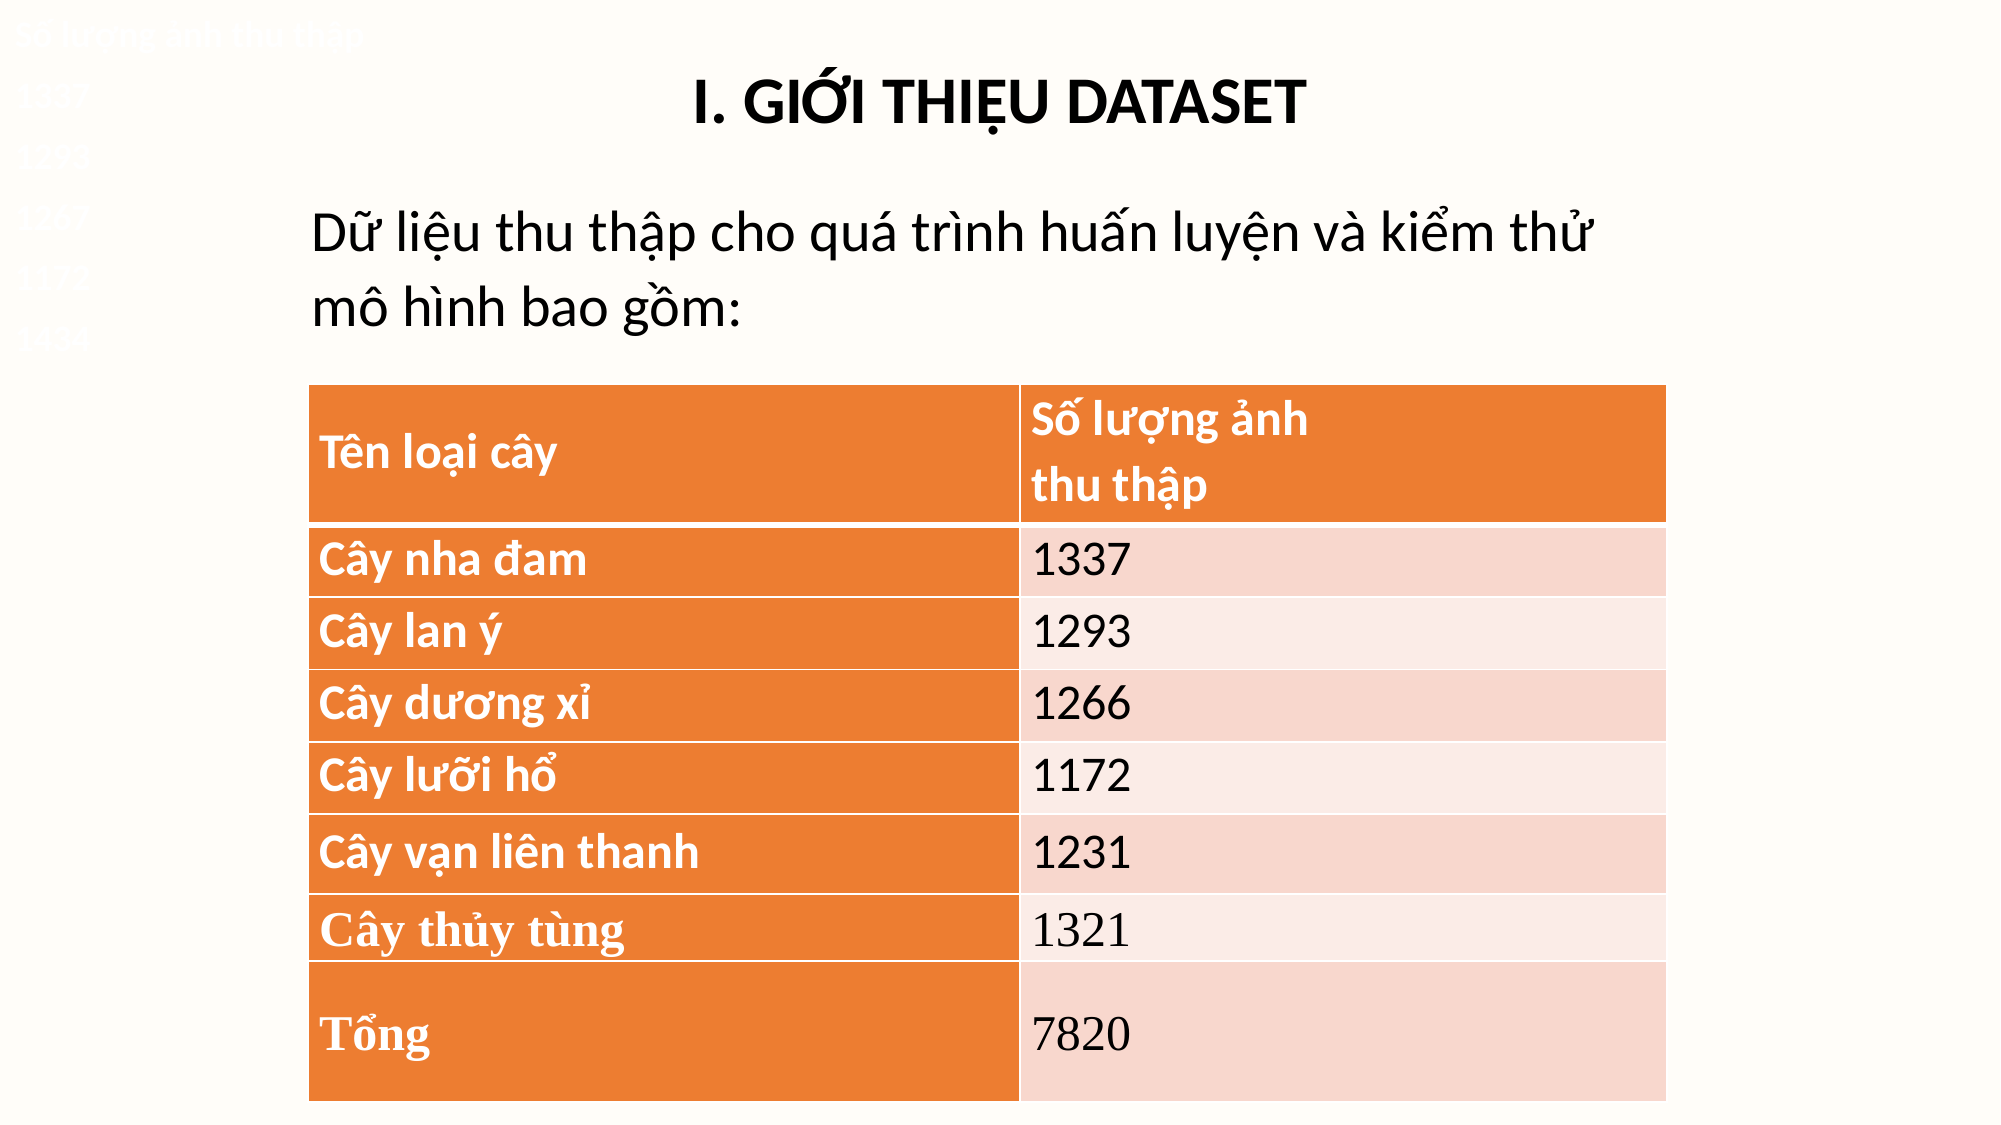

Số lượng ảnh thu thập
1337
1293
1267
1172
1434
I. GIỚI THIỆU DATASET

Dữ liệu thu thập cho quá trình huấn luyện và kiểm thử mô hình bao gồm:
| Tên loại cây | Số lượng ảnh thu thập |
| --- | --- |
| Cây nha đam | 1337 |
| Cây lan ý | 1293 |
| Cây dương xỉ | 1266 |
| Cây lưỡi hổ | 1172 |
| Cây vạn liên thanh | 1231 |
| Cây thủy tùng | 1321 |
| Tổng | 7820 |